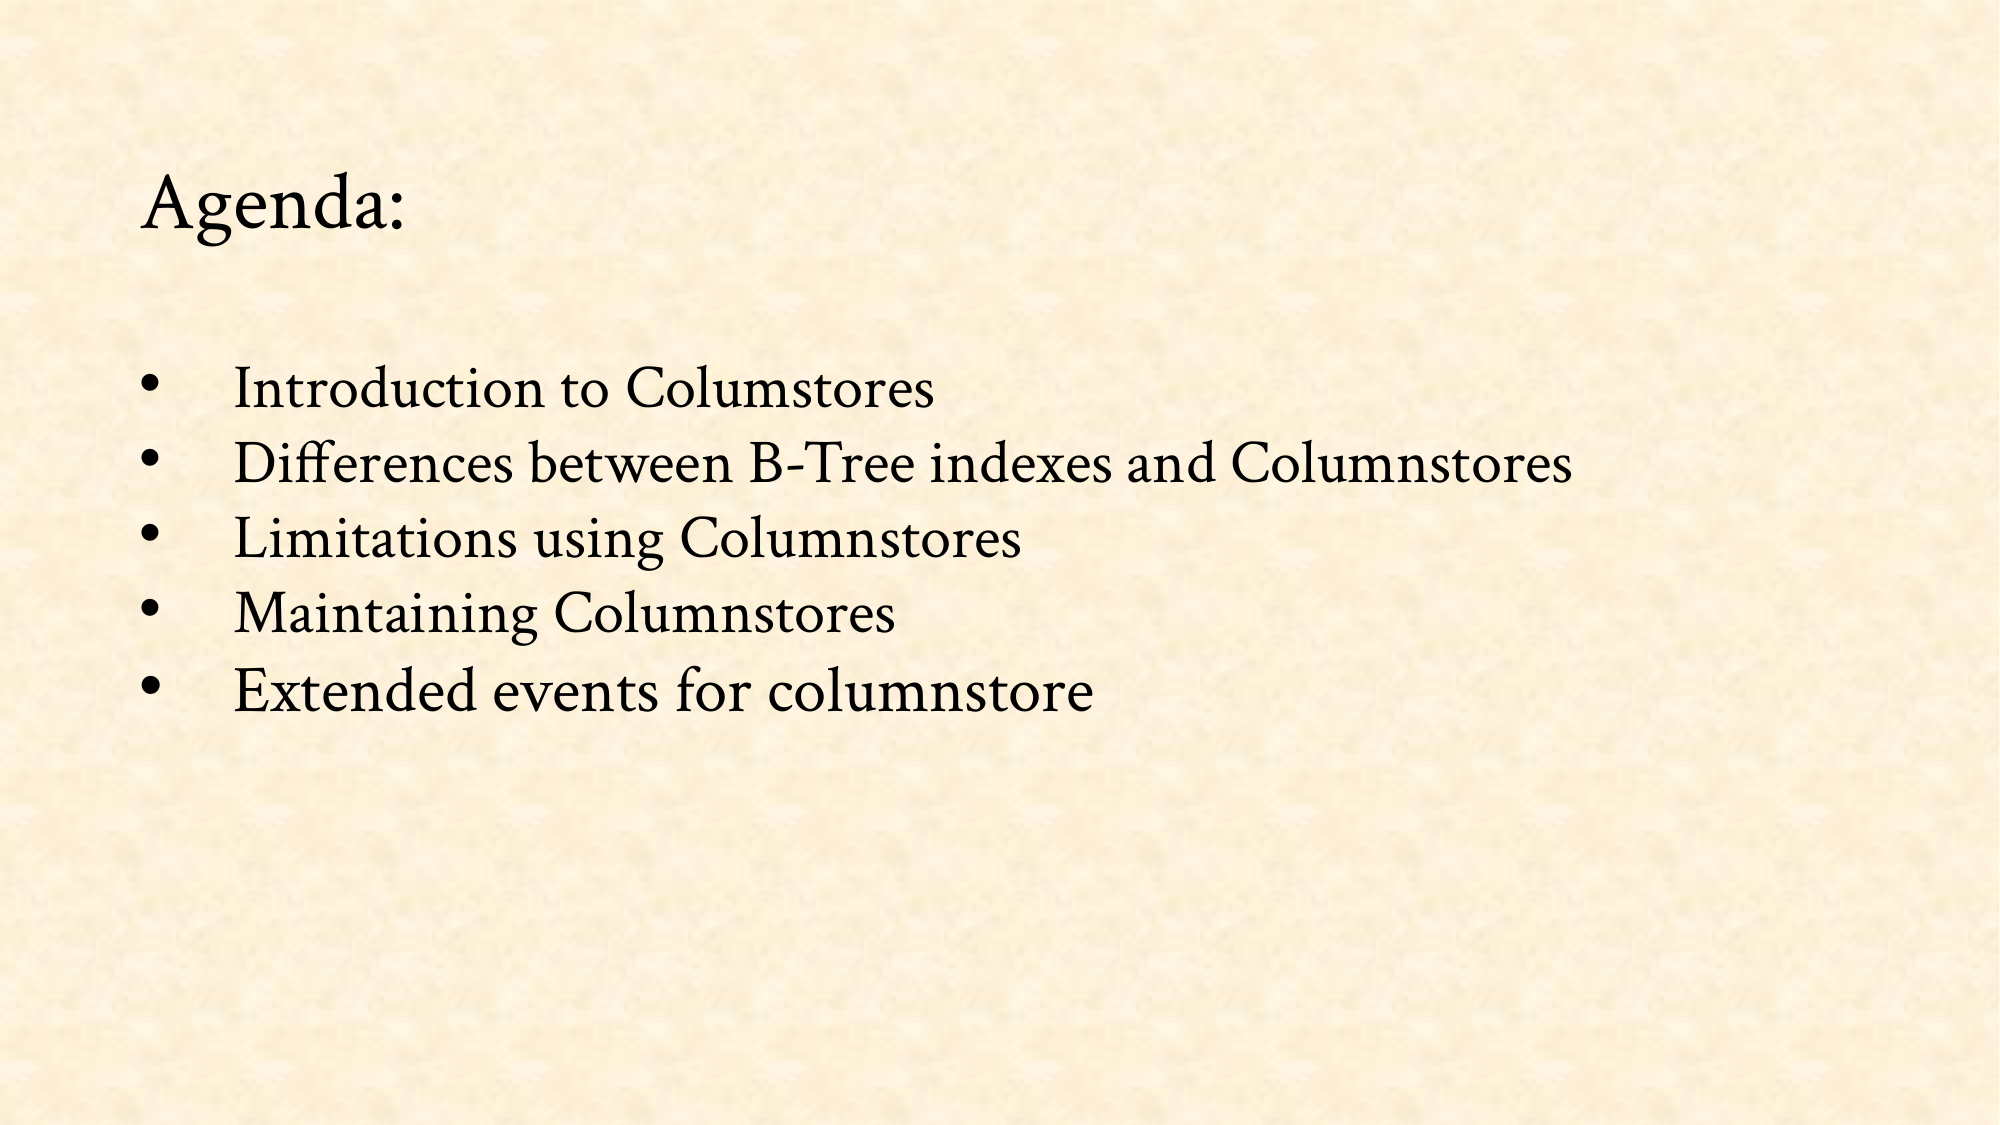

Agenda:

Introduction to Columstores
Differences between B-Tree indexes and Columnstores
Limitations using Columnstores
Maintaining Columnstores
Extended events for columnstore